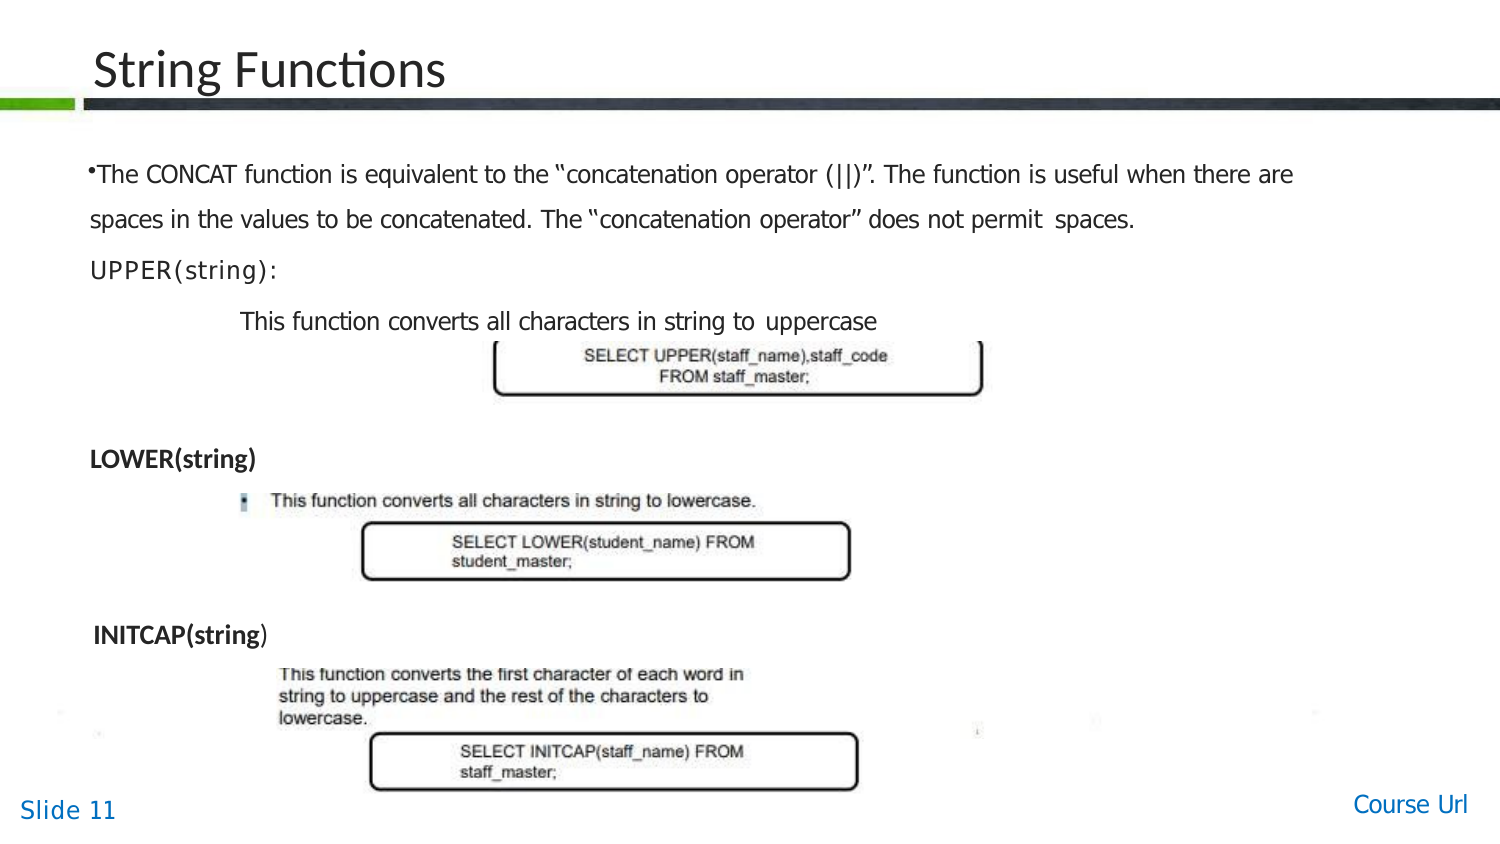

# String Functions
The CONCAT function is equivalent to the “concatenation operator (||)”. The function is useful when there are  spaces in the values to be concatenated. The “concatenation operator” does not permit spaces.
UPPER(string):
This function converts all characters in string to uppercase

LOWER(string)

INITCAP(string)

Course Url
Slide 11